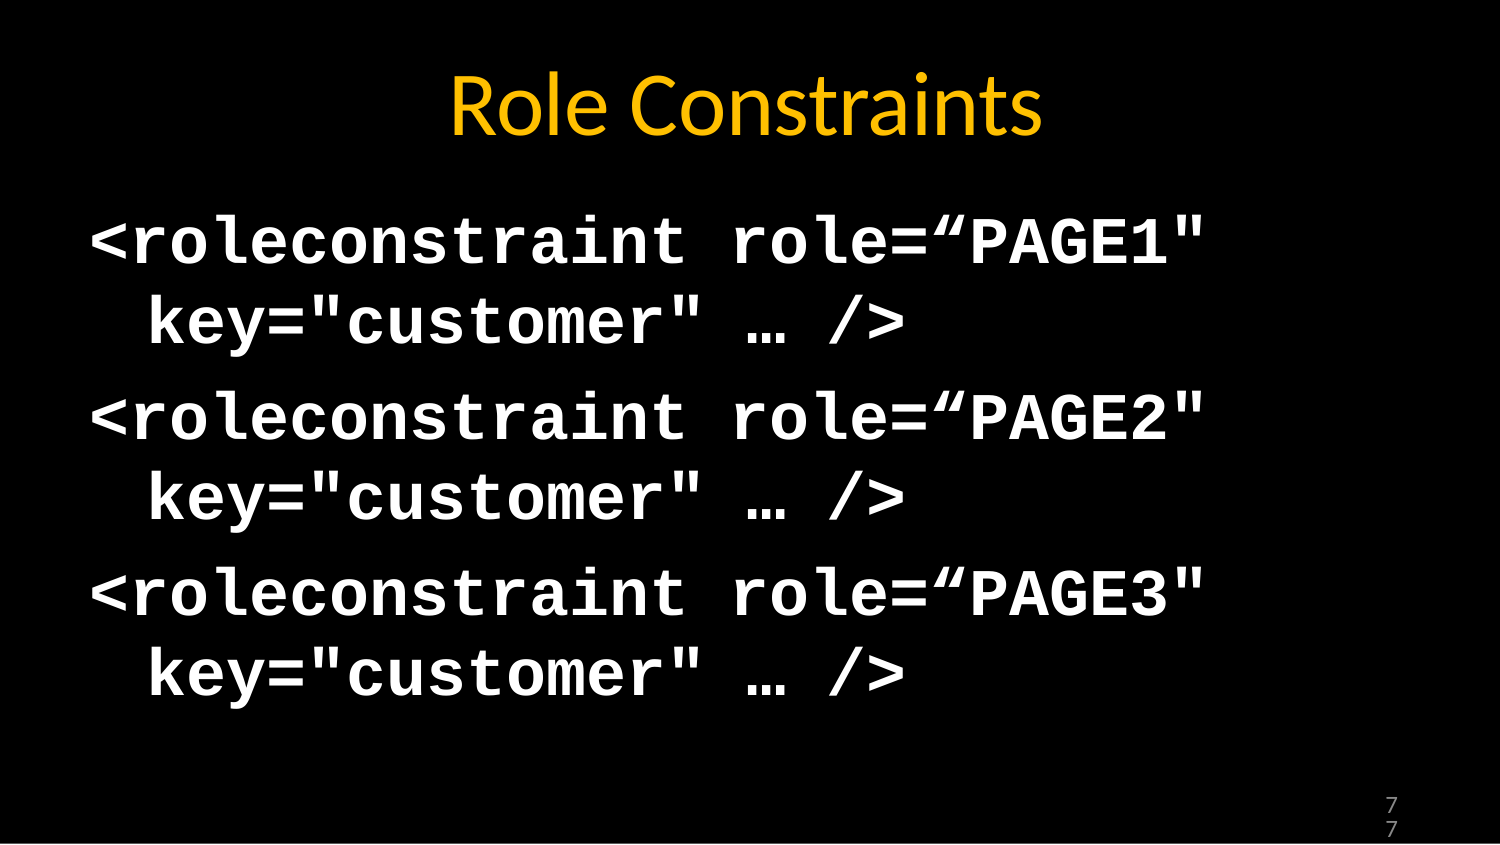

# Role Constraints
<roleconstraint role=“PAGE1"  key="customer" … />
<roleconstraint role=“PAGE2"  key="customer" … />
<roleconstraint role=“PAGE3"  key="customer" … />
77